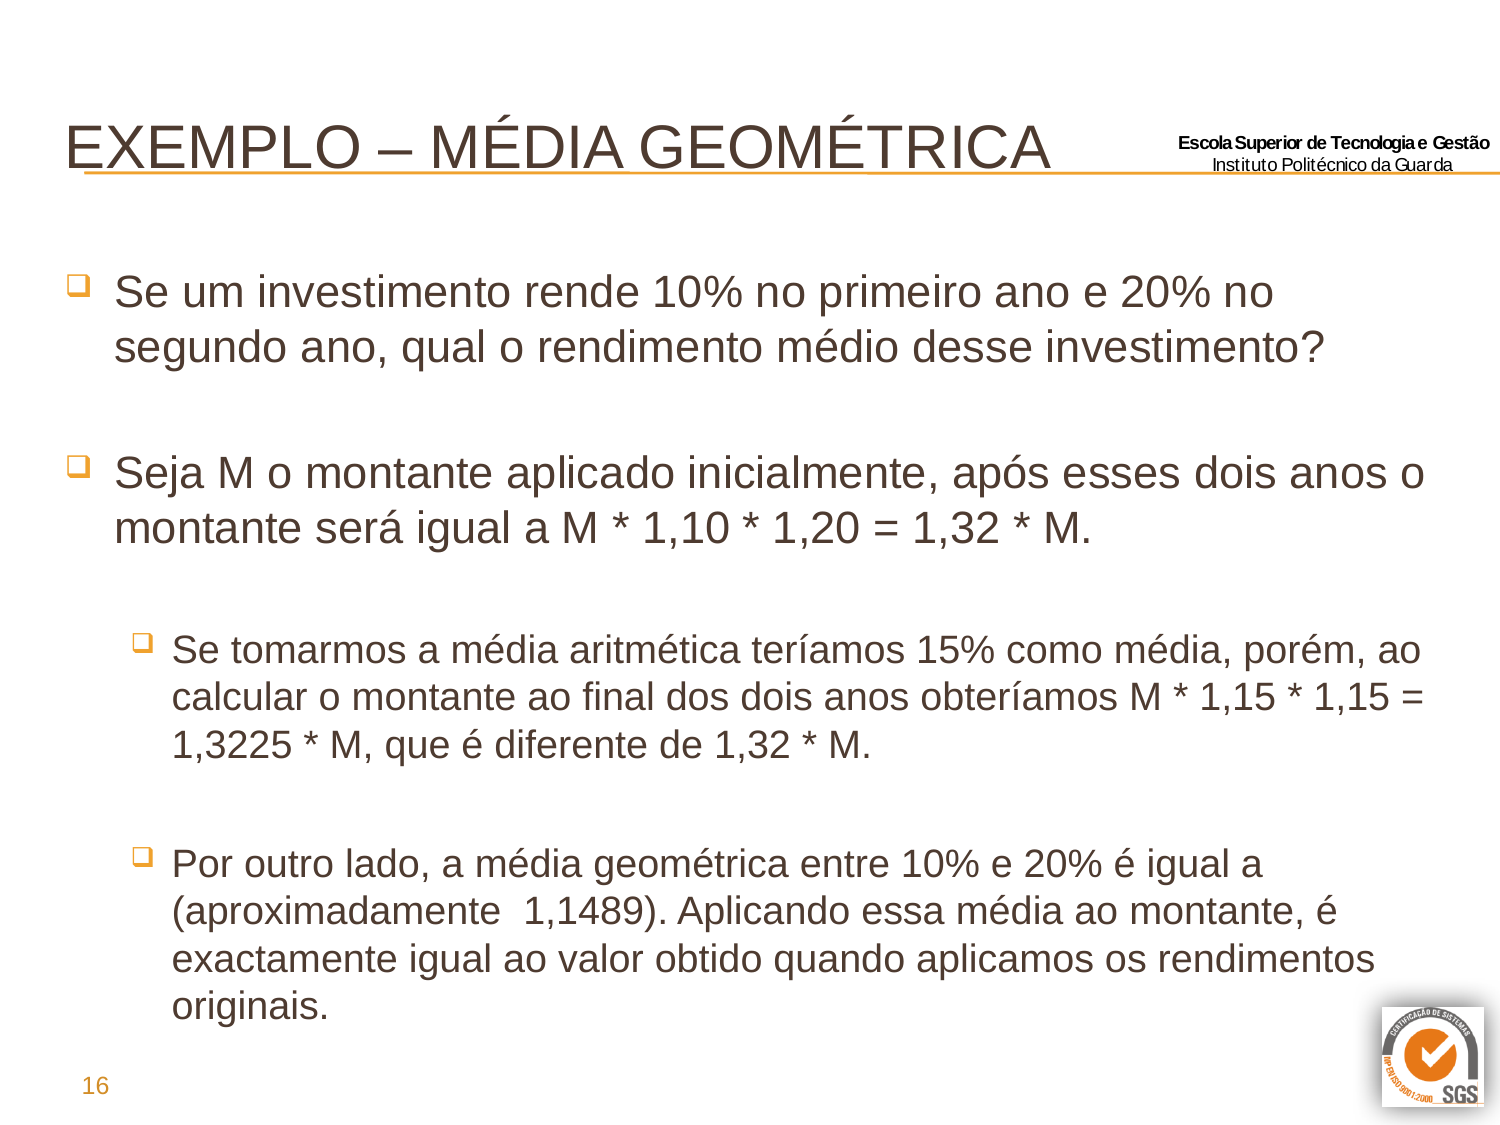

# exemplo – média geométrica
Se um investimento rende 10% no primeiro ano e 20% no segundo ano, qual o rendimento médio desse investimento?

Seja M o montante aplicado inicialmente, após esses dois anos o montante será igual a M * 1,10 * 1,20 = 1,32 * M.

Se tomarmos a média aritmética teríamos 15% como média, porém, ao calcular o montante ao final dos dois anos obteríamos M * 1,15 * 1,15 = 1,3225 * M, que é diferente de 1,32 * M.

Por outro lado, a média geométrica entre 10% e 20% é igual a  (aproximadamente  1,1489). Aplicando essa média ao montante, é exactamente igual ao valor obtido quando aplicamos os rendimentos originais.
16